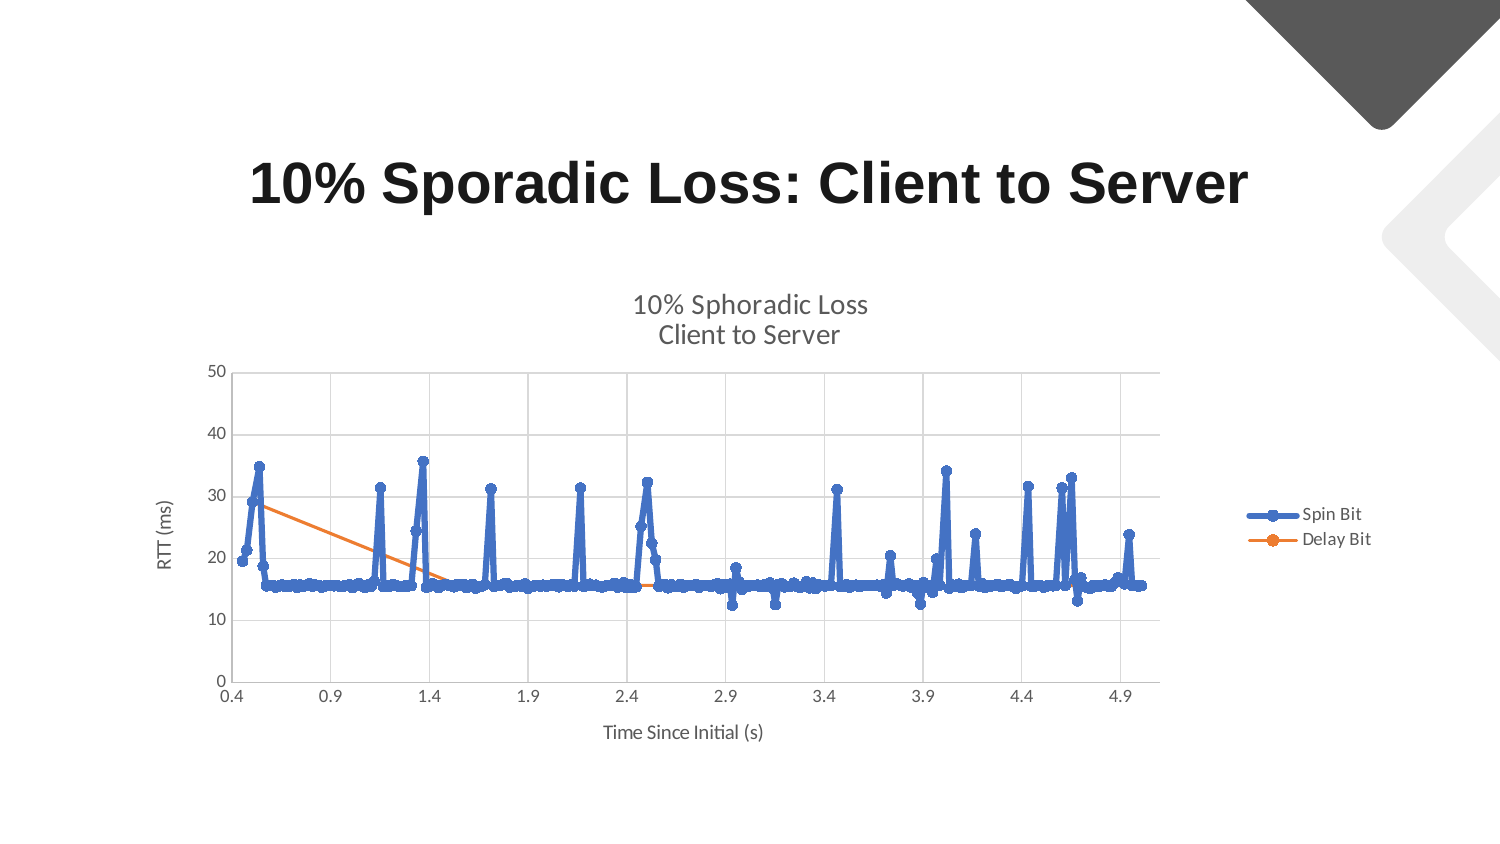

10% Sporadic Loss: Client to Server

### Chart: 10% Sphoradic Loss
Client to Server

| Category |  |  |
|---|---|---|